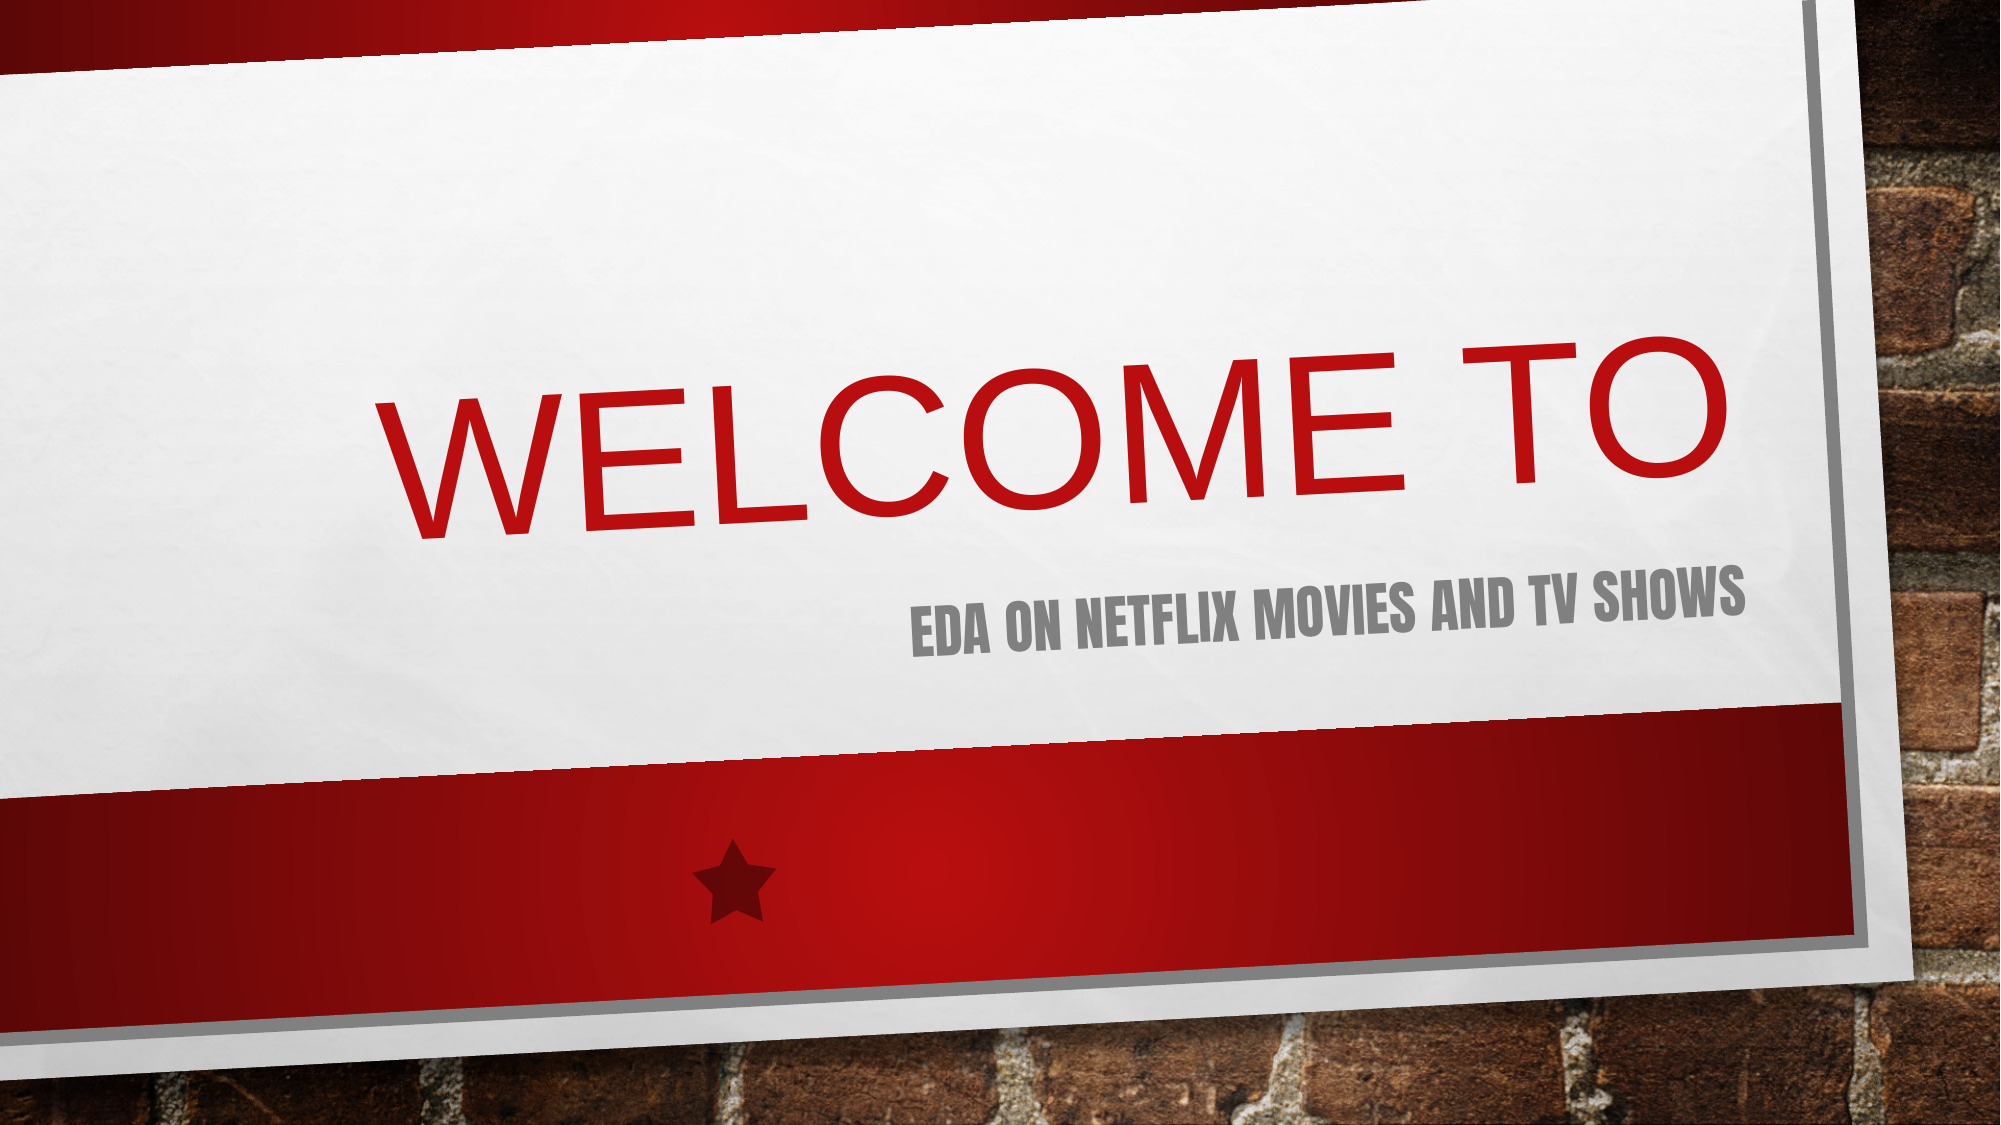

# Welcome to
EDA ON NETFLIX MOVIES AND TV SHOWS